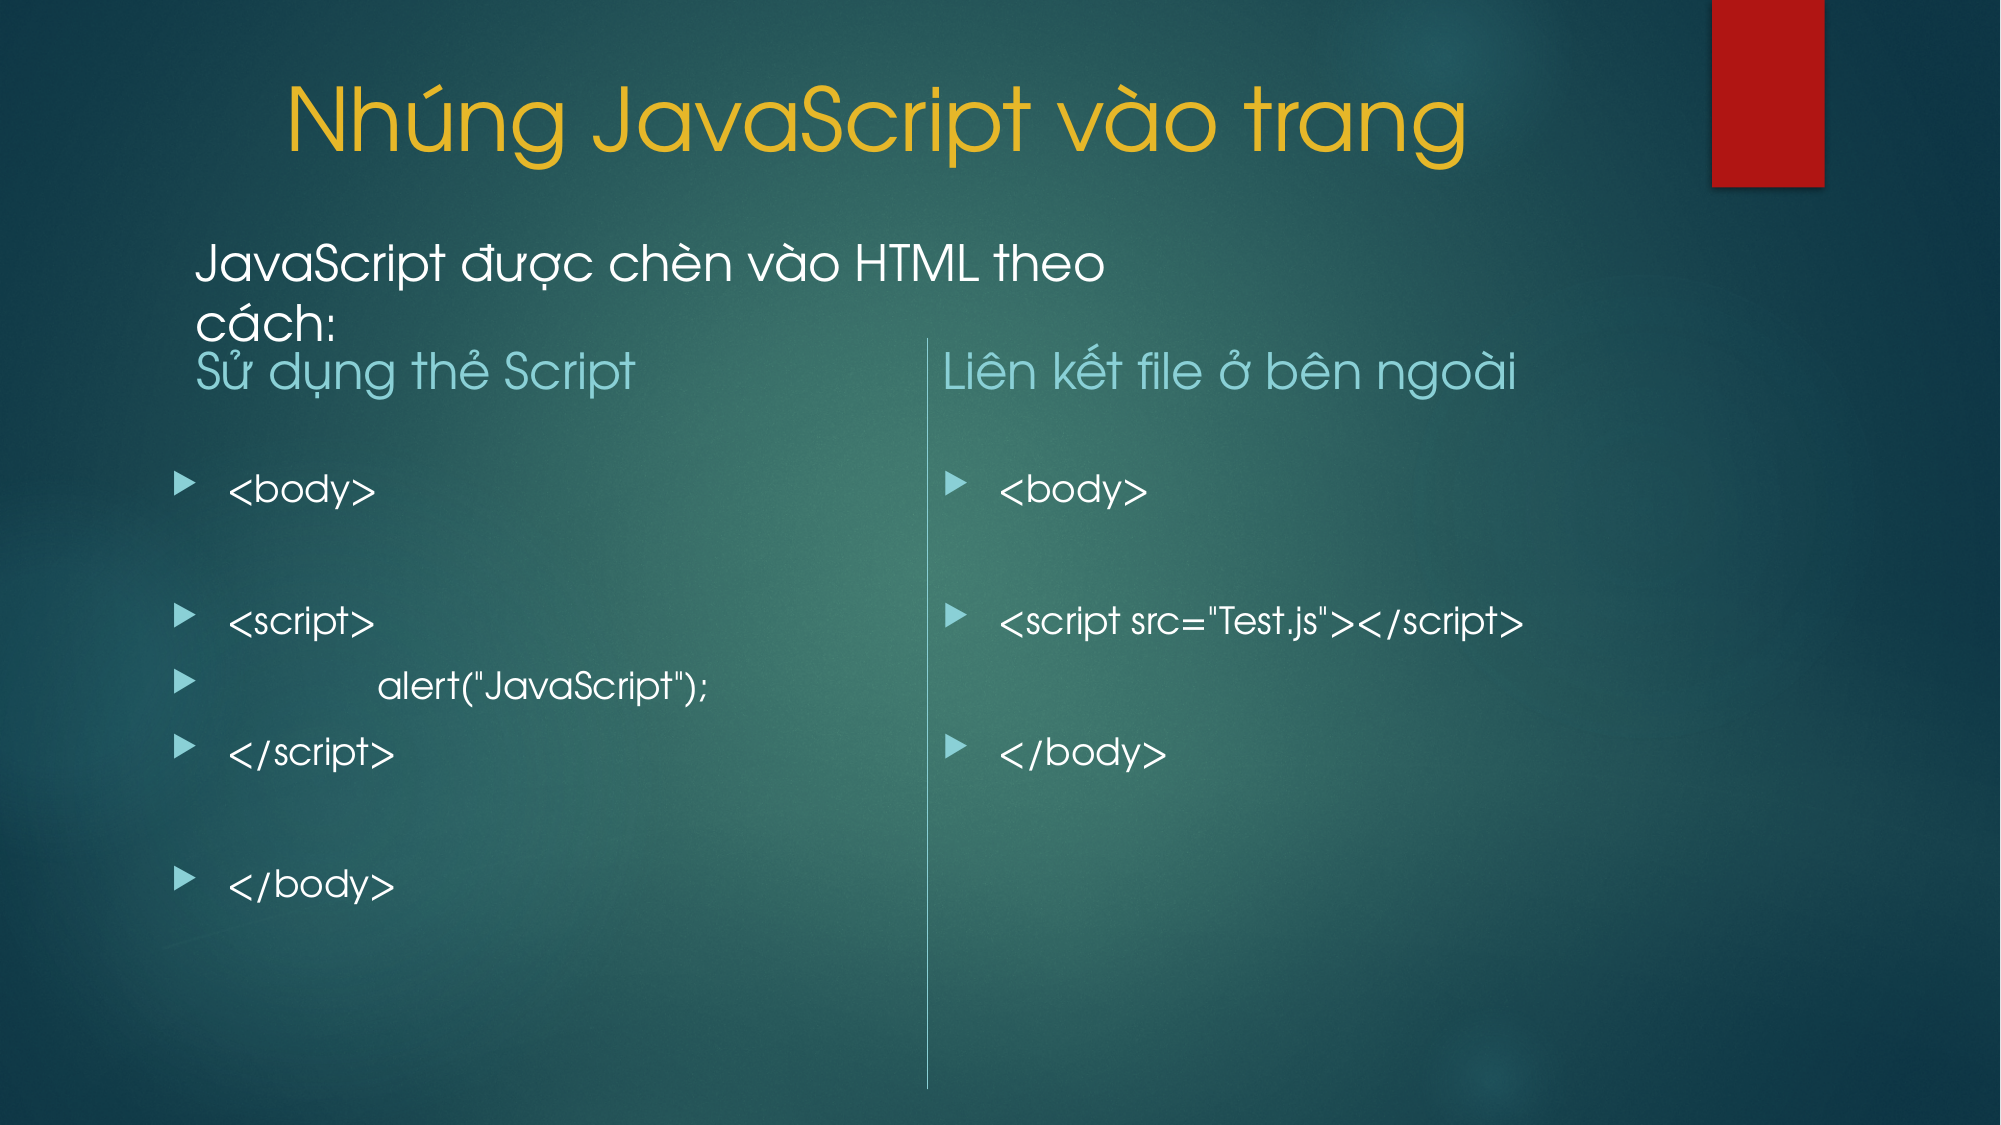

# Nhúng JavaScript vào trang
JavaScript được chèn vào HTML theo cách:
Sử dụng thẻ Script
Liên kết file ở bên ngoài
<body>

<script>
	alert("JavaScript");
</script>

</body>
<body>

<script src="Test.js"></script>

</body>